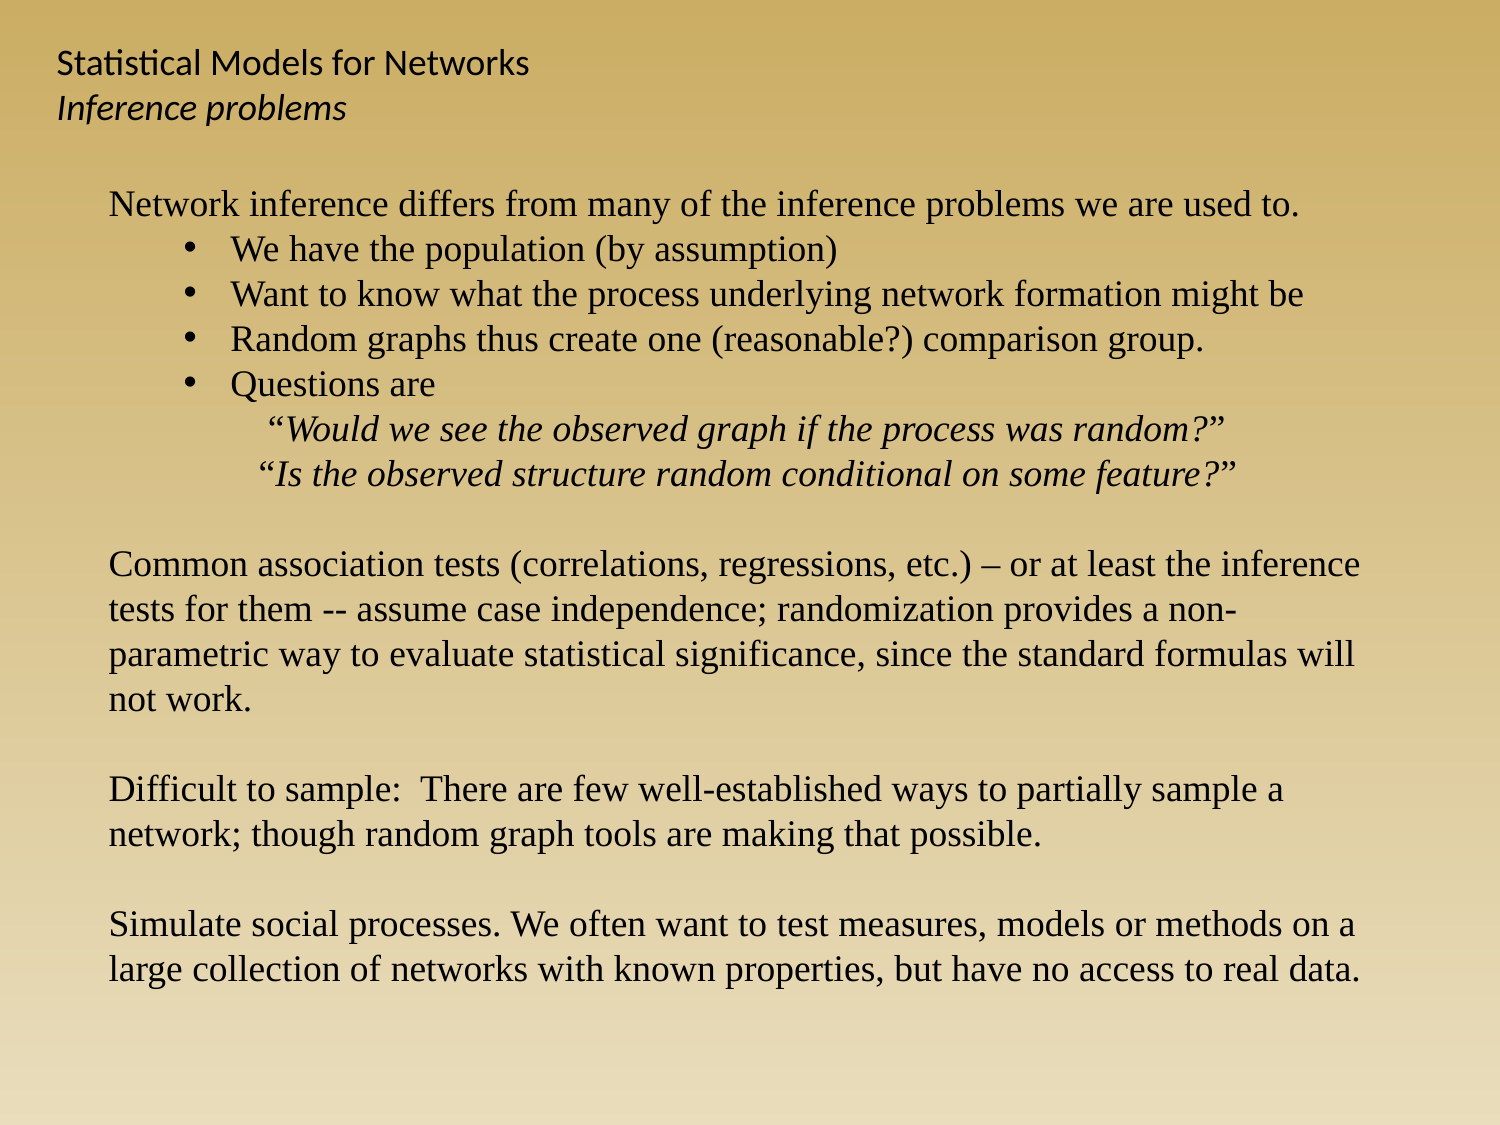

Statistical Models for Networks
Inference problems
Network inference differs from many of the inference problems we are used to.
We have the population (by assumption)
Want to know what the process underlying network formation might be
Random graphs thus create one (reasonable?) comparison group.
Questions are
 “Would we see the observed graph if the process was random?”
“Is the observed structure random conditional on some feature?”

Common association tests (correlations, regressions, etc.) – or at least the inference tests for them -- assume case independence; randomization provides a non-parametric way to evaluate statistical significance, since the standard formulas will not work.

Difficult to sample:  There are few well-established ways to partially sample a network; though random graph tools are making that possible.

Simulate social processes. We often want to test measures, models or methods on a large collection of networks with known properties, but have no access to real data.